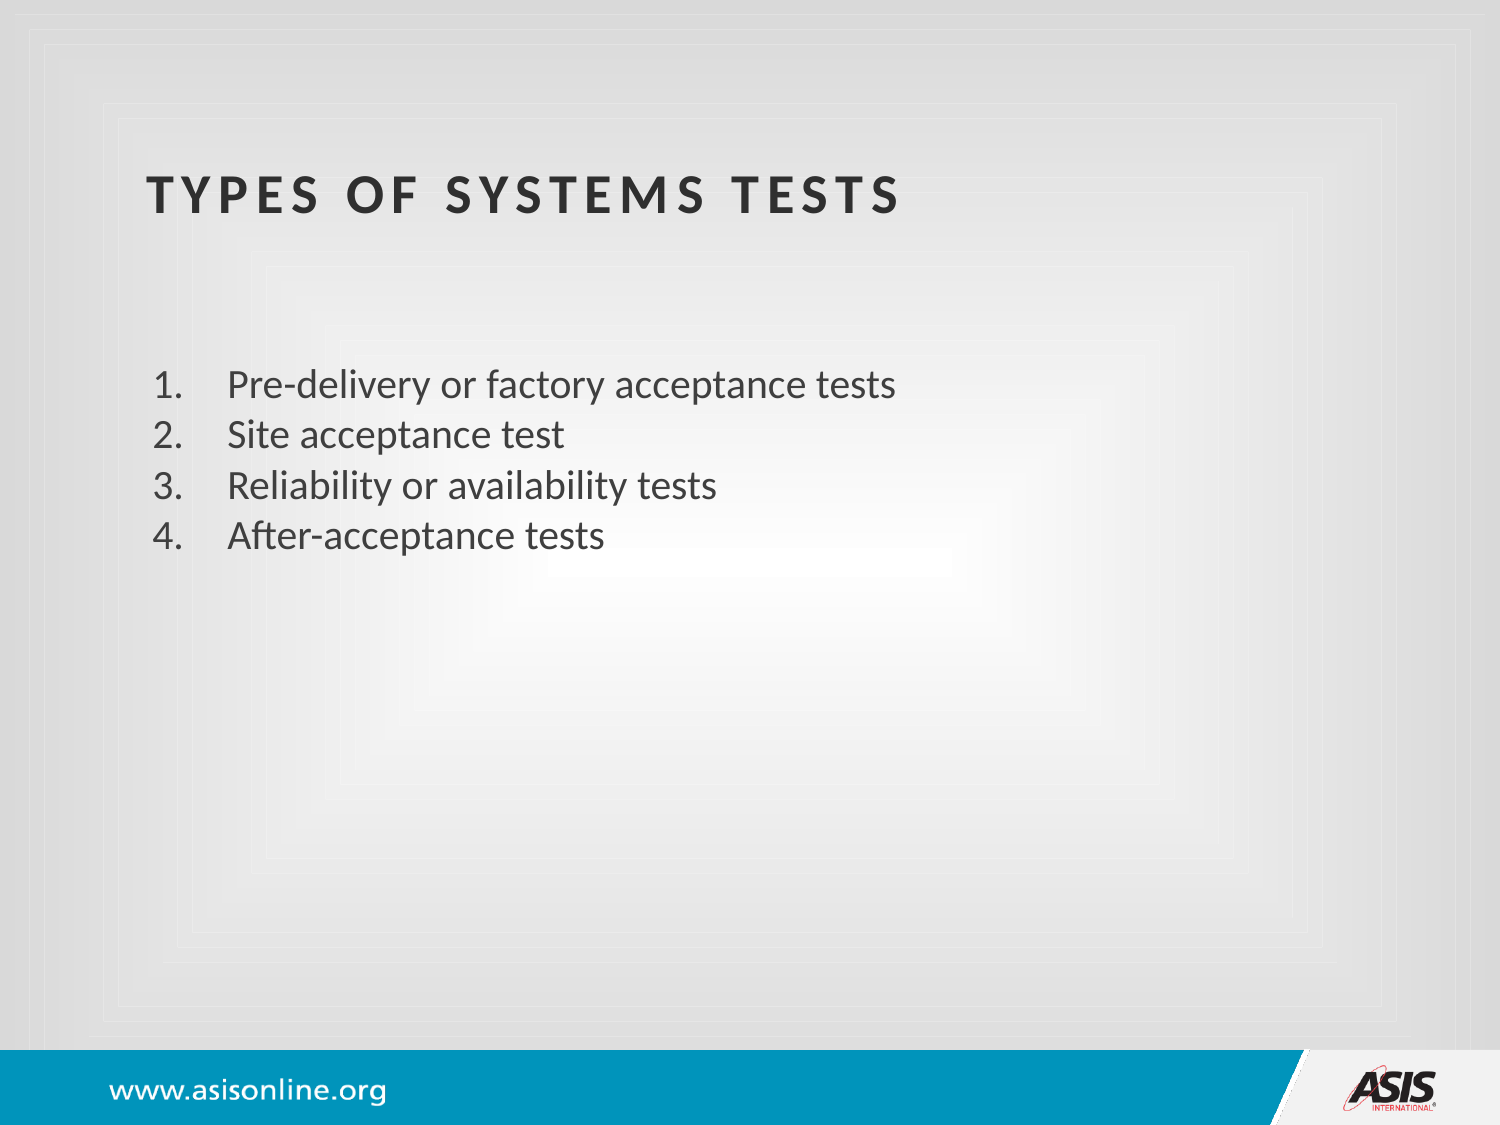

# Types of Systems Tests

Pre-delivery or factory acceptance tests
Site acceptance test
Reliability or availability tests
After-acceptance tests